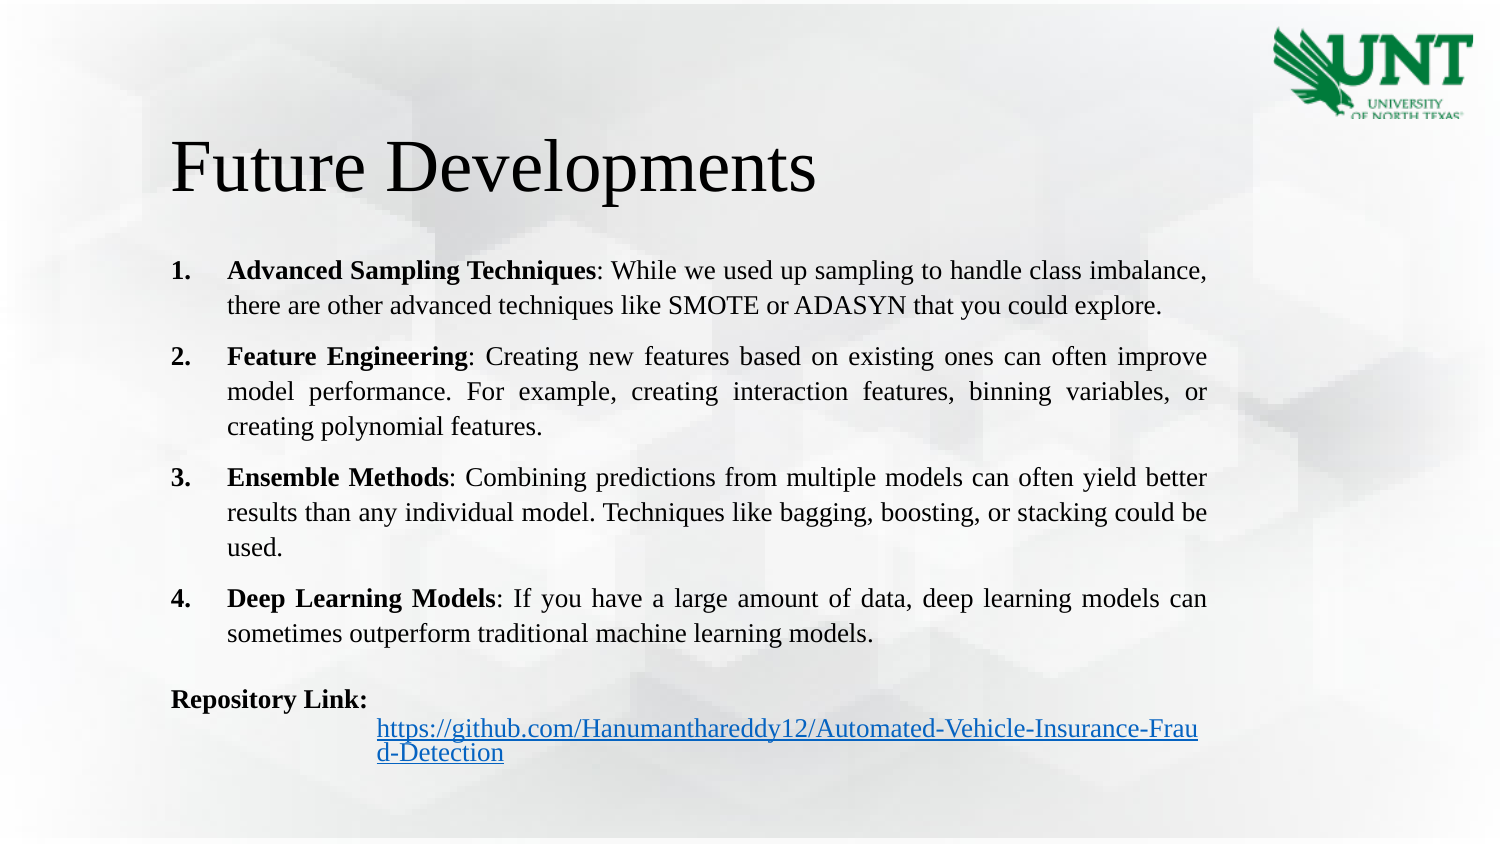

Future Developments
Advanced Sampling Techniques: While we used up sampling to handle class imbalance, there are other advanced techniques like SMOTE or ADASYN that you could explore.
Feature Engineering: Creating new features based on existing ones can often improve model performance. For example, creating interaction features, binning variables, or creating polynomial features.
Ensemble Methods: Combining predictions from multiple models can often yield better results than any individual model. Techniques like bagging, boosting, or stacking could be used.
Deep Learning Models: If you have a large amount of data, deep learning models can sometimes outperform traditional machine learning models.
Repository Link: https://github.com/Hanumanthareddy12/Automated-Vehicle-Insurance-Fraud-Detection